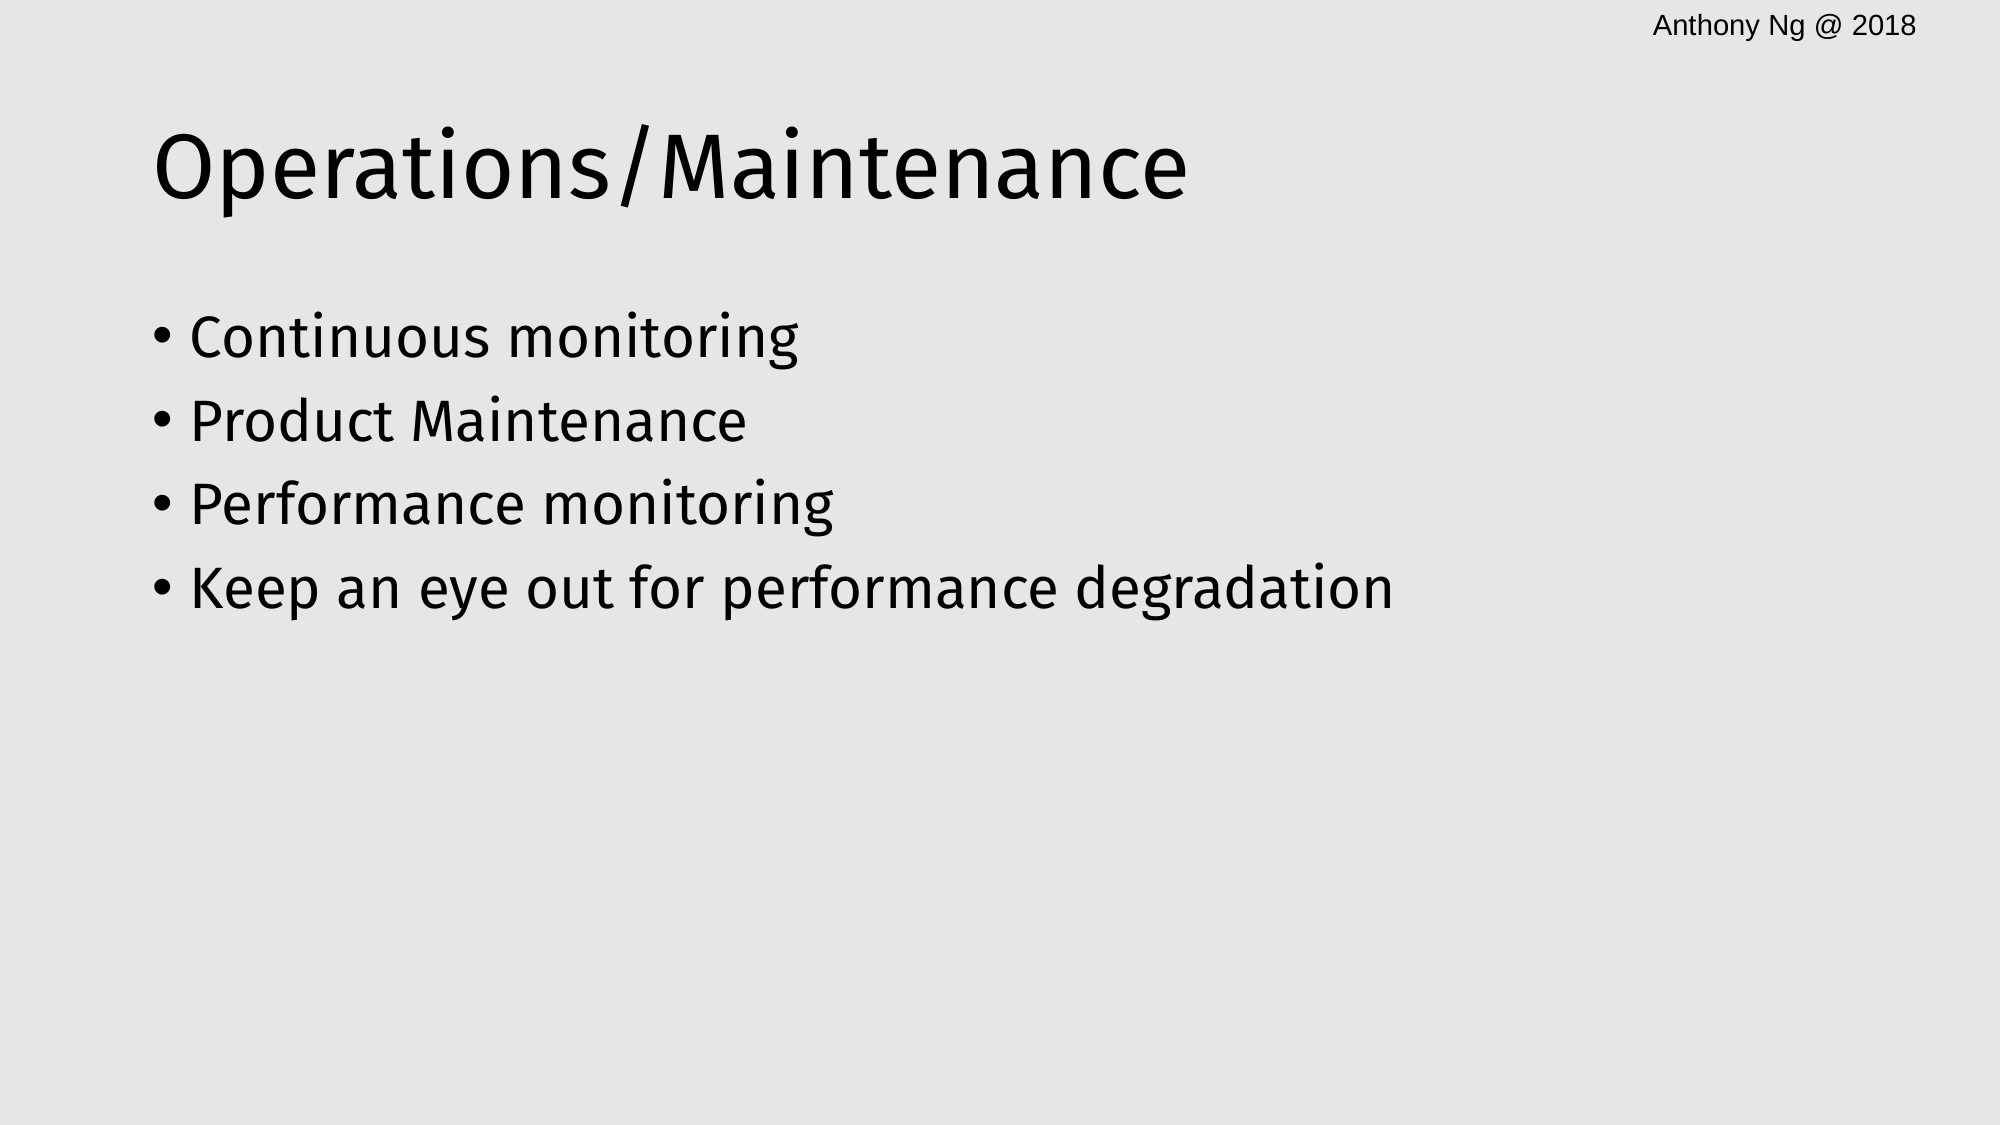

# Operations/Maintenance
Continuous monitoring
Product Maintenance
Performance monitoring
Keep an eye out for performance degradation